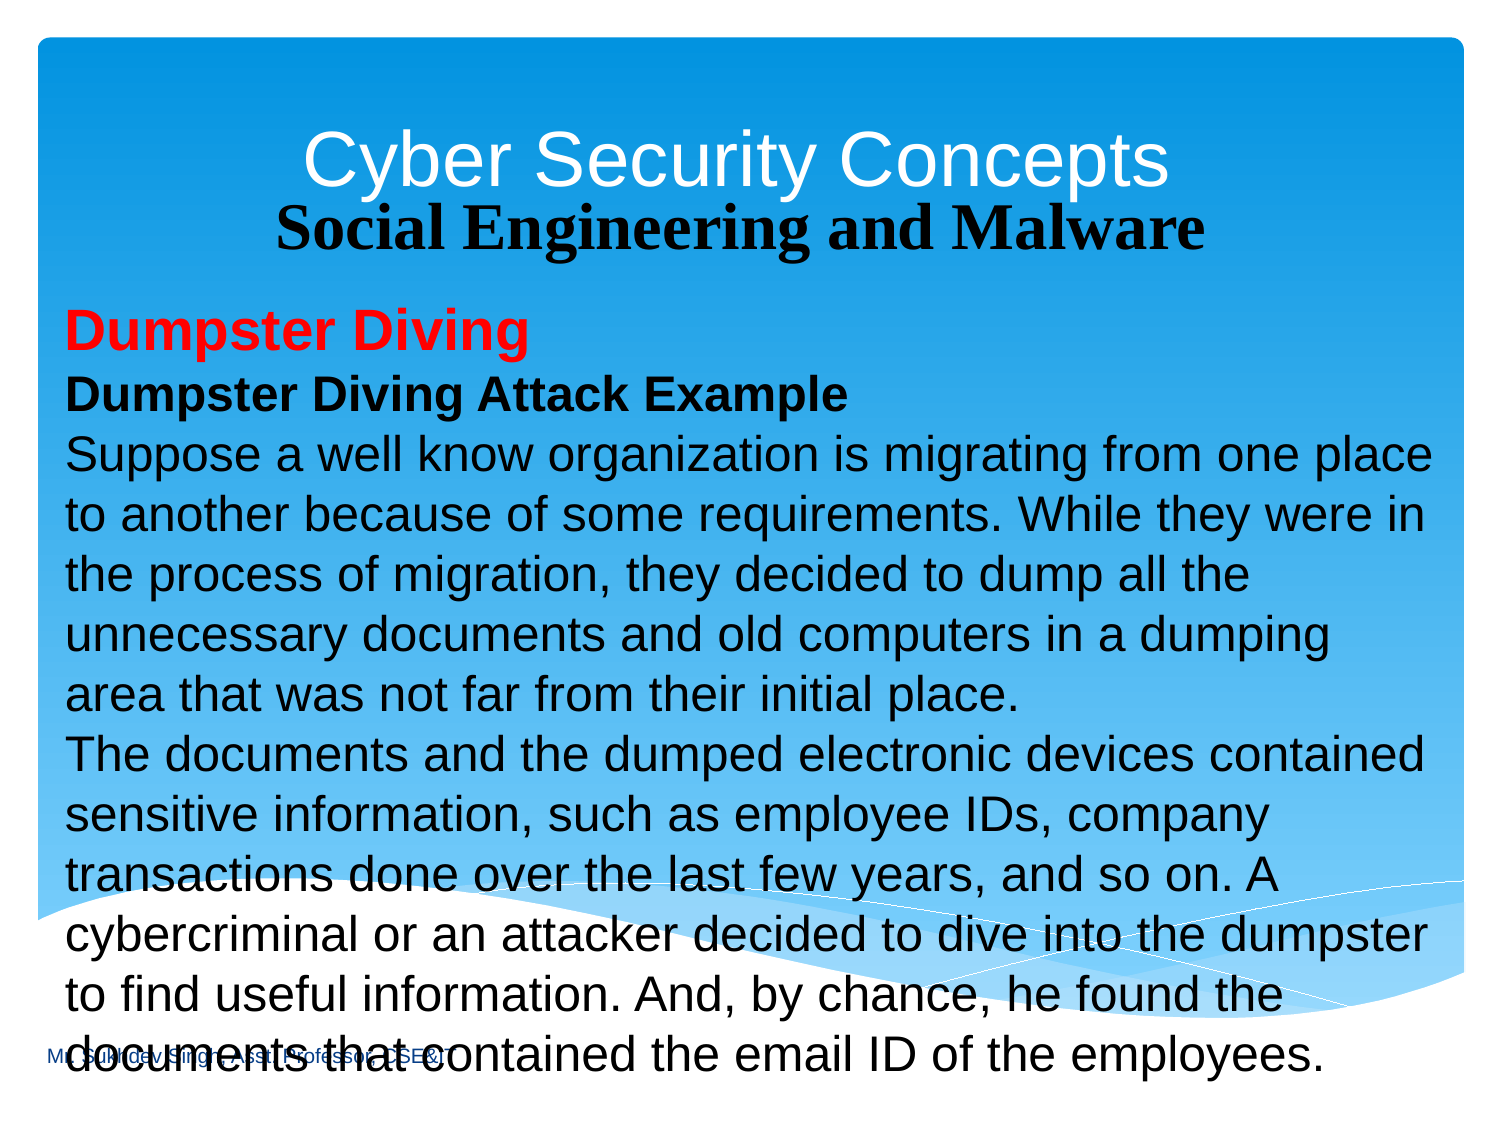

# Cyber Security Concepts
Social Engineering and Malware
Dumpster Diving
Dumpster Diving Attack Example
Suppose a well know organization is migrating from one place to another because of some requirements. While they were in the process of migration, they decided to dump all the unnecessary documents and old computers in a dumping area that was not far from their initial place.
The documents and the dumped electronic devices contained sensitive information, such as employee IDs, company transactions done over the last few years, and so on. A cybercriminal or an attacker decided to dive into the dumpster to find useful information. And, by chance, he found the documents that contained the email ID of the employees.
Mr. Sukhdev Singh, Asst. Professor, CSE&IT